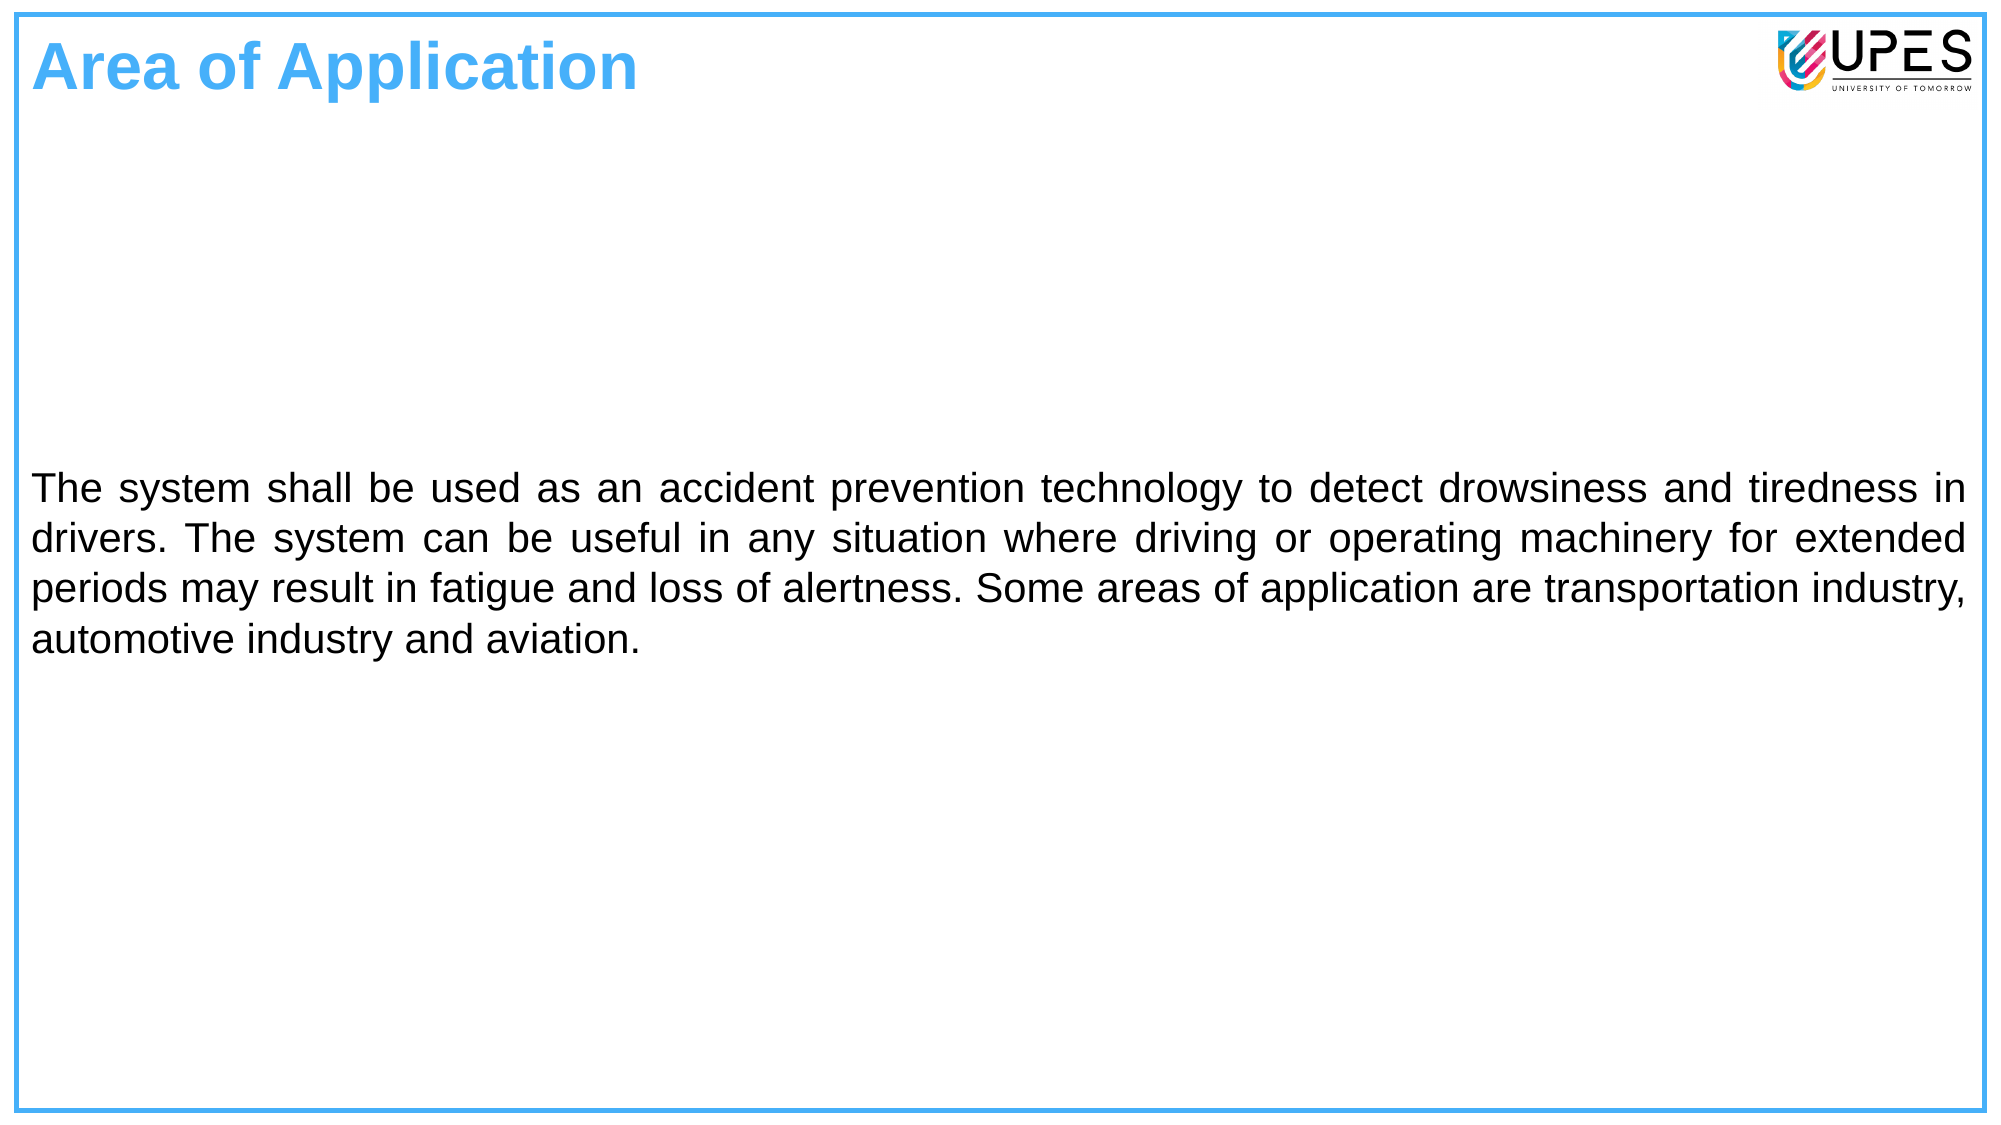

Area of Application
The system shall be used as an accident prevention technology to detect drowsiness and tiredness in drivers. The system can be useful in any situation where driving or operating machinery for extended periods may result in fatigue and loss of alertness. Some areas of application are transportation industry, automotive industry and aviation.